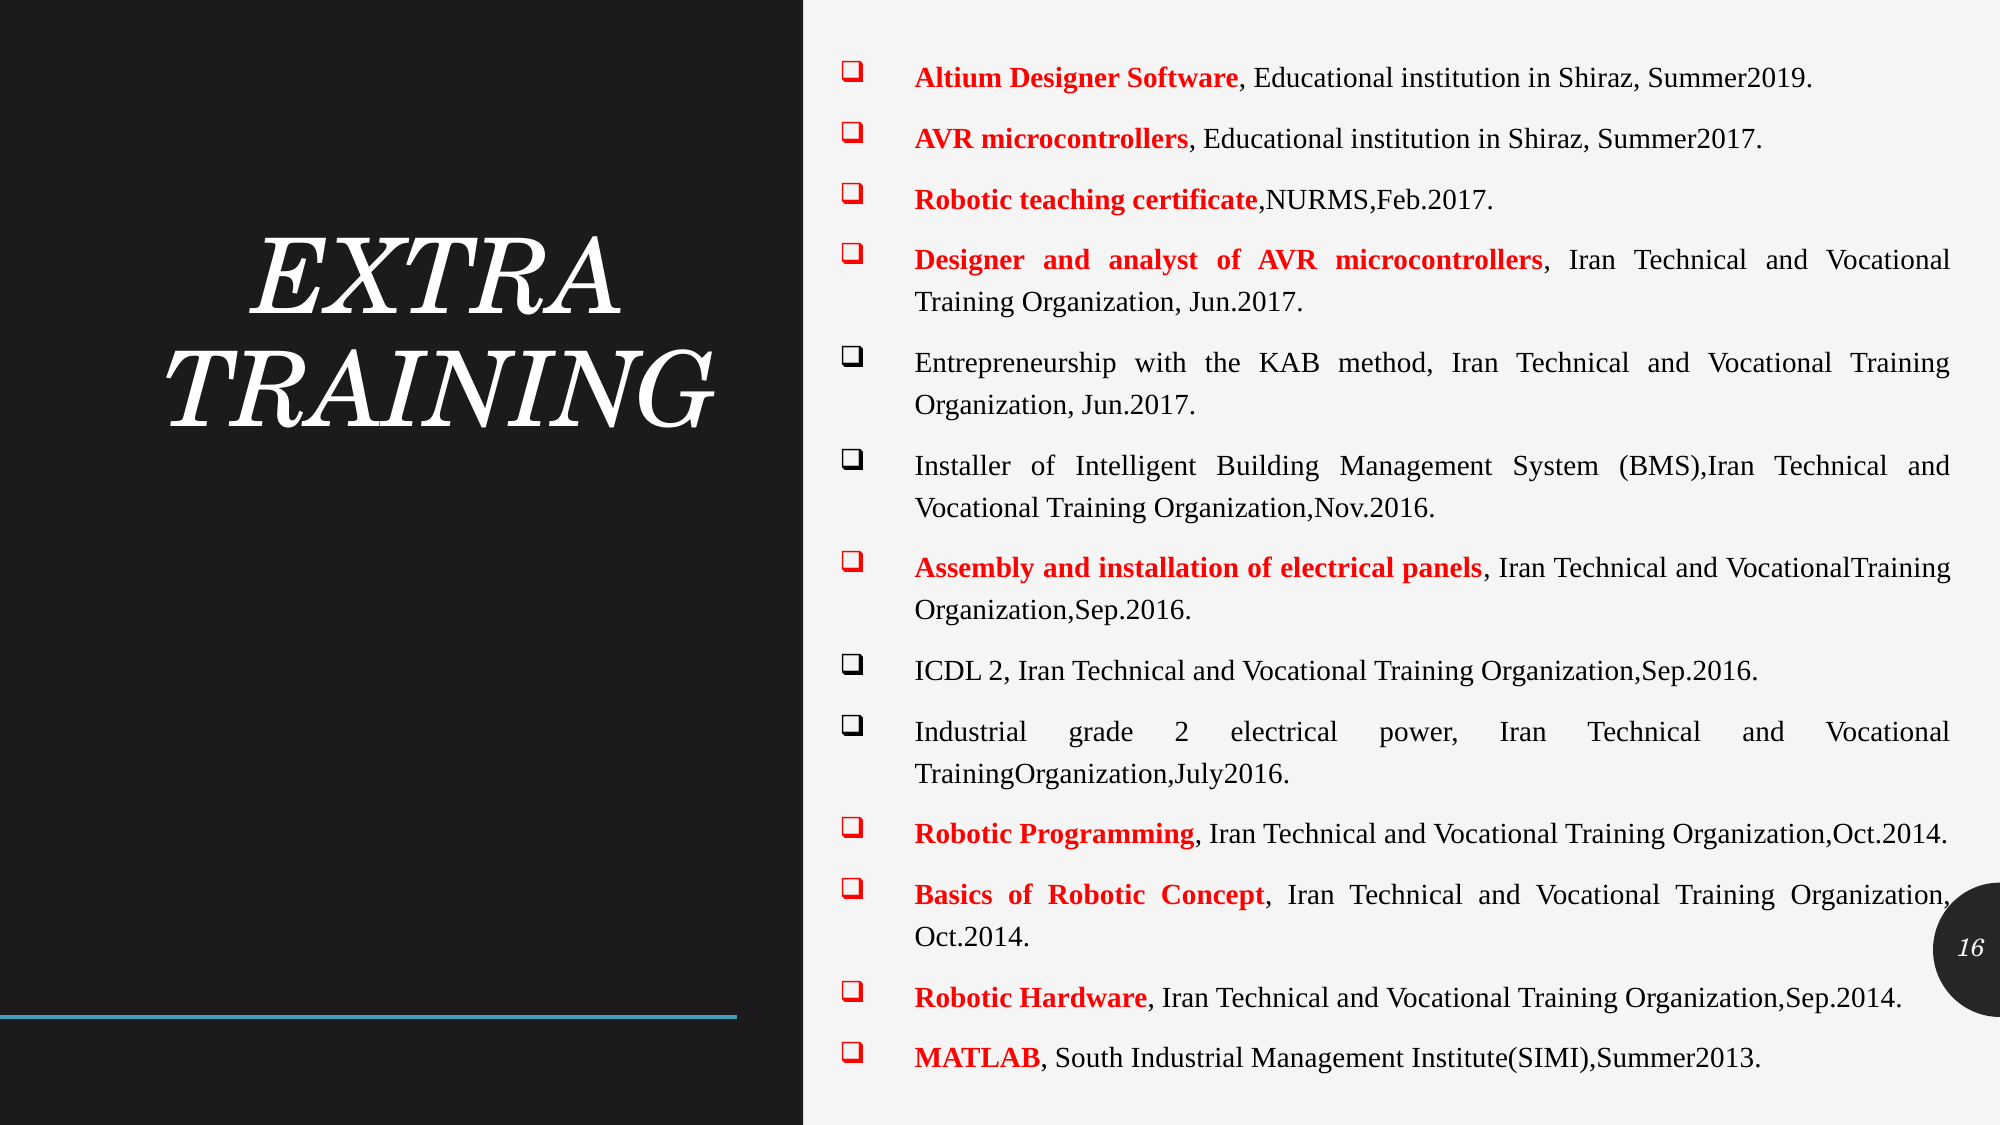

Altium Designer Software, Educational institution in Shiraz, Summer2019.
AVR microcontrollers, Educational institution in Shiraz, Summer2017.
Robotic teaching certificate,NURMS,Feb.2017.
Designer and analyst of AVR microcontrollers, Iran Technical and Vocational Training Organization, Jun.2017.
Entrepreneurship with the KAB method, Iran Technical and Vocational Training Organization, Jun.2017.
Installer of Intelligent Building Management System (BMS),Iran Technical and Vocational Training Organization,Nov.2016.
Assembly and installation of electrical panels, Iran Technical and VocationalTraining Organization,Sep.2016.
ICDL 2, Iran Technical and Vocational Training Organization,Sep.2016.
Industrial grade 2 electrical power, Iran Technical and Vocational TrainingOrganization,July2016.
Robotic Programming, Iran Technical and Vocational Training Organization,Oct.2014.
Basics of Robotic Concept, Iran Technical and Vocational Training Organization, Oct.2014.
Robotic Hardware, Iran Technical and Vocational Training Organization,Sep.2014.
MATLAB, South Industrial Management Institute(SIMI),Summer2013.
# EXTRA TRAINING
16